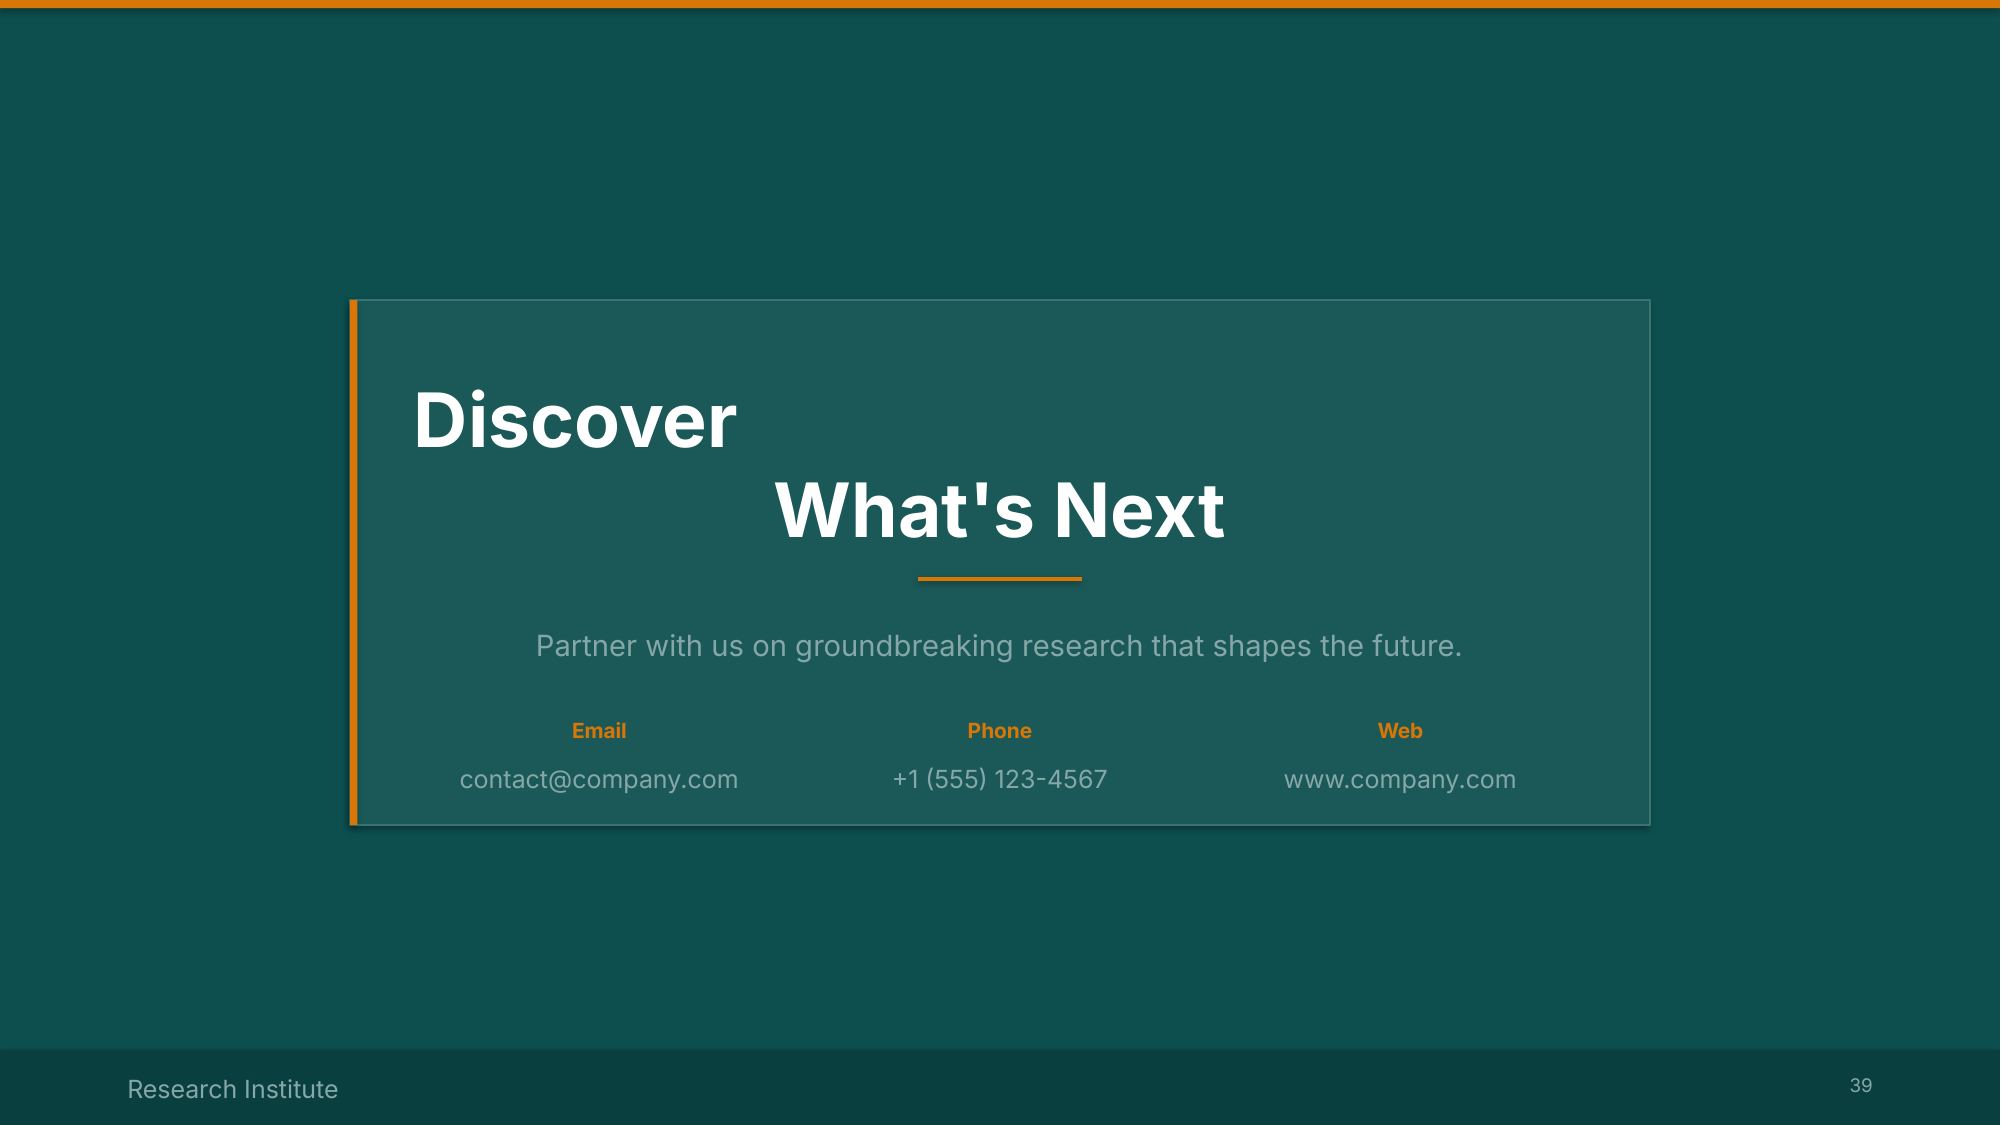

Discover
What's Next
Partner with us on groundbreaking research that shapes the future.
Email
Phone
Web
contact@company.com
+1 (555) 123-4567
www.company.com

Research Institute
39